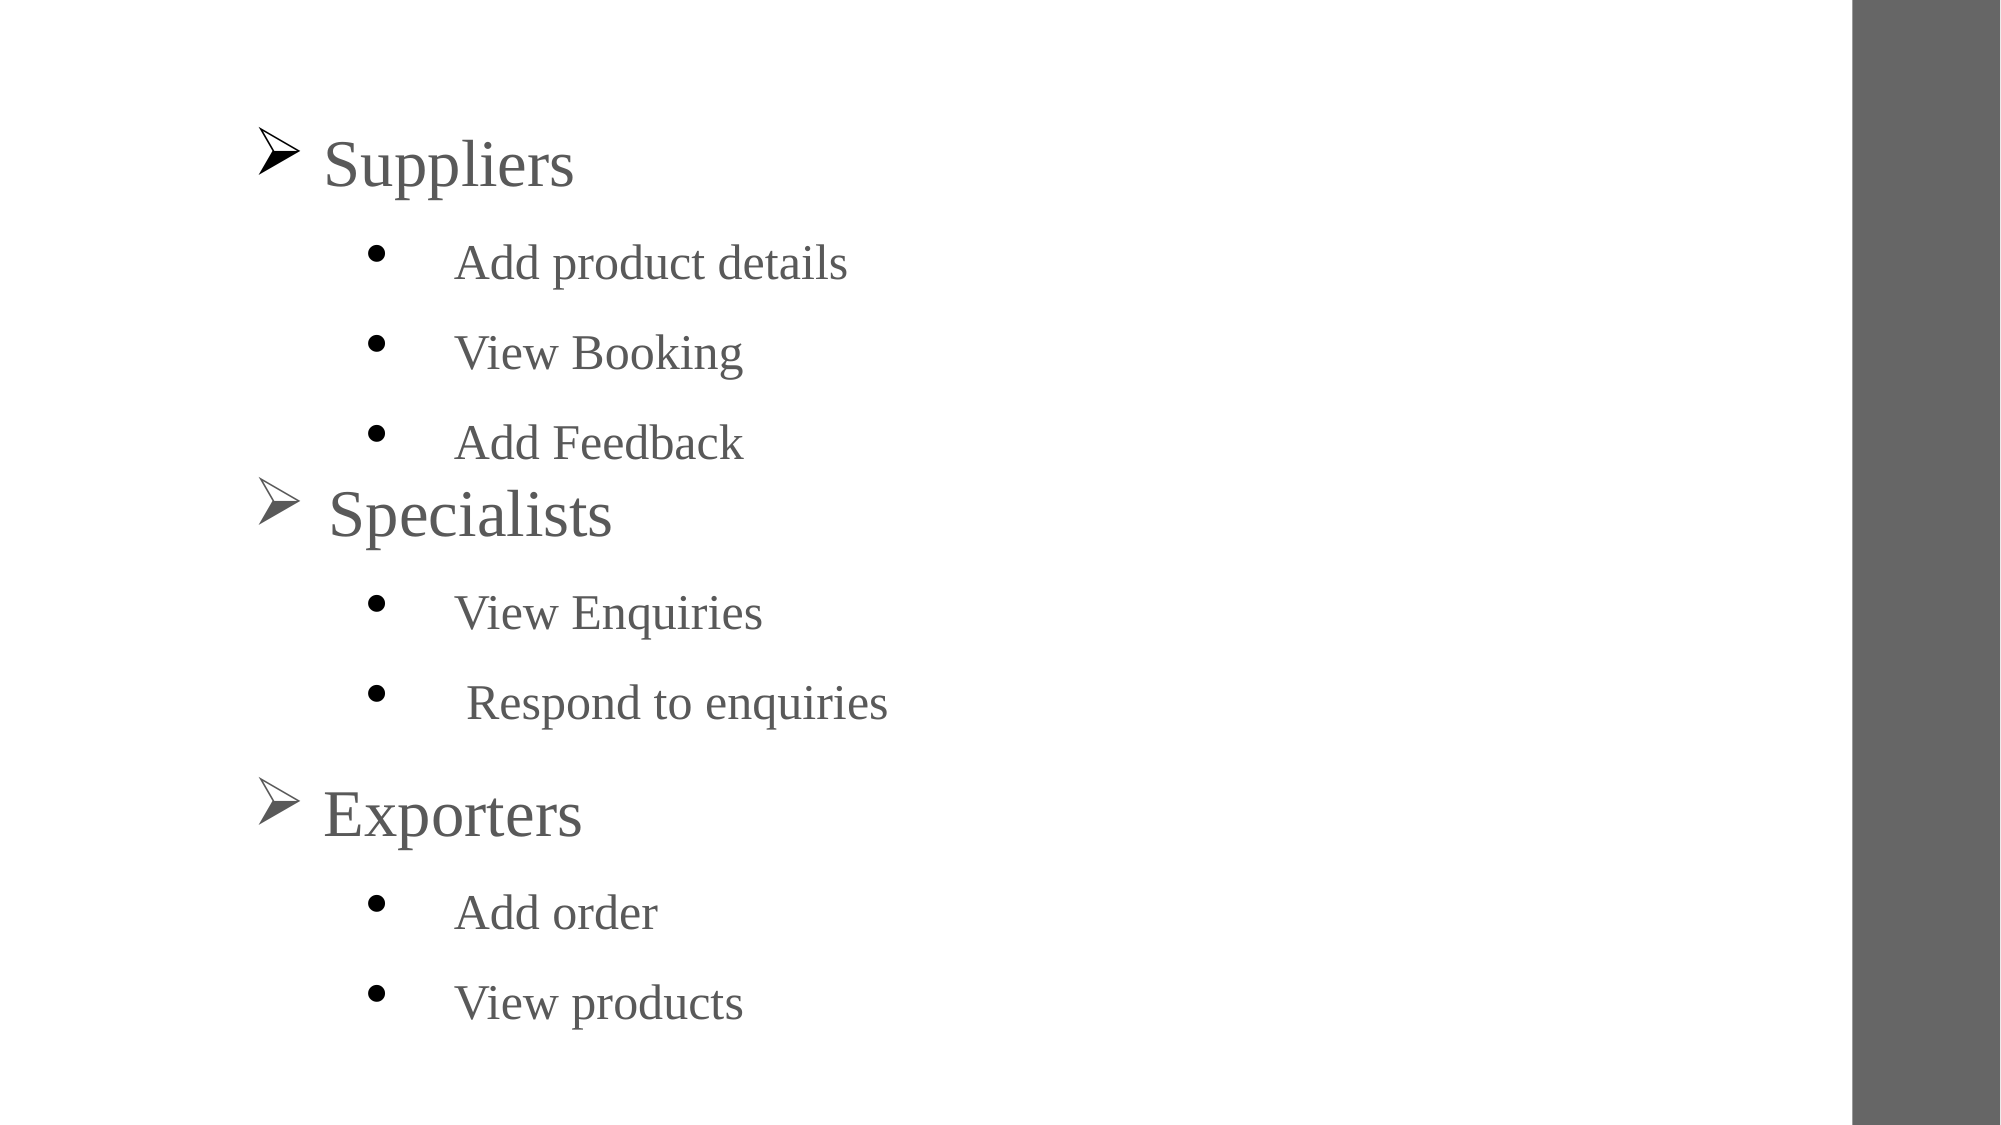

Suppliers
    Add product details
    View Booking
    Add Feedback
Specialists
    View Enquiries
     Respond to enquiries
 Exporters
    Add order
    View products